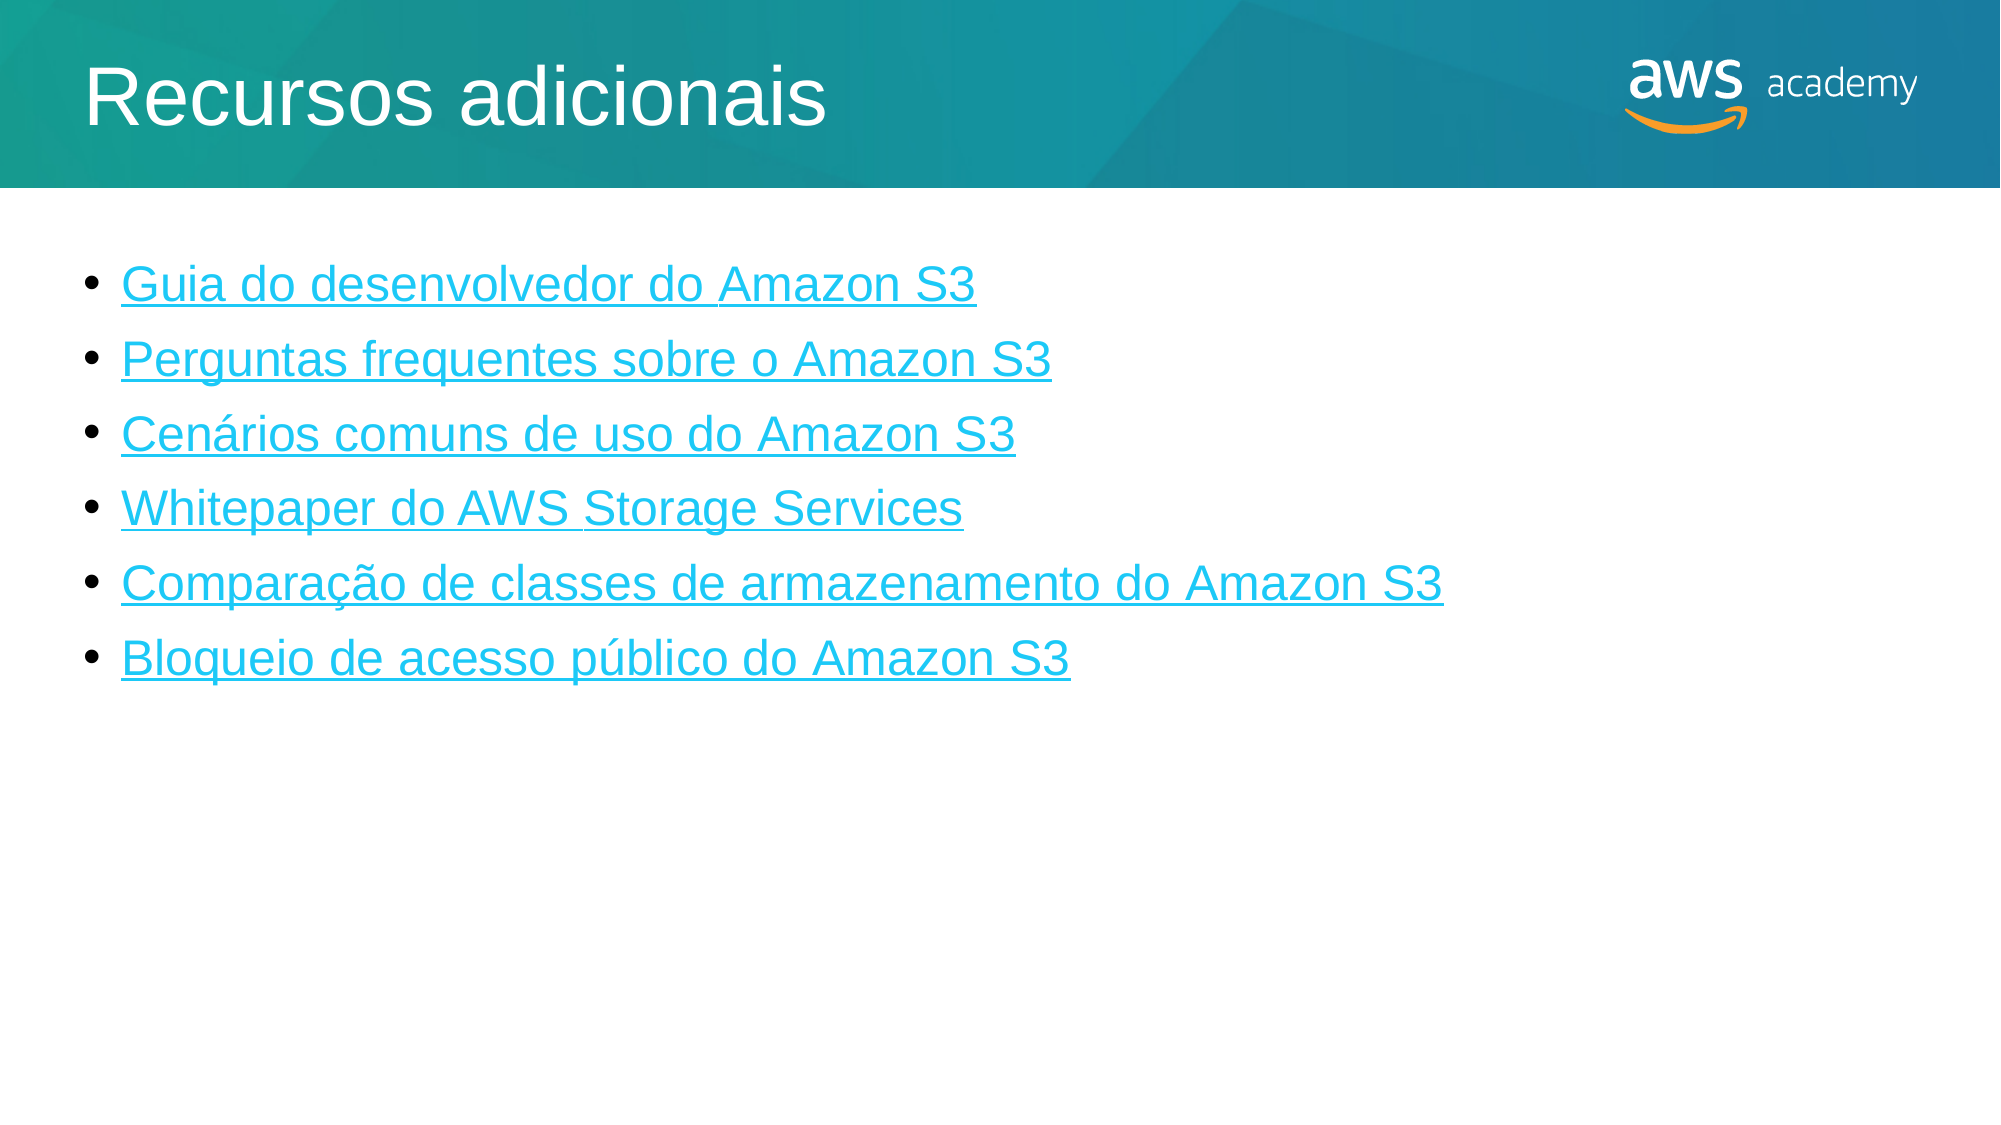

# Recursos adicionais
Guia do desenvolvedor do Amazon S3
Perguntas frequentes sobre o Amazon S3
Cenários comuns de uso do Amazon S3
Whitepaper do AWS Storage Services
Comparação de classes de armazenamento do Amazon S3
Bloqueio de acesso público do Amazon S3